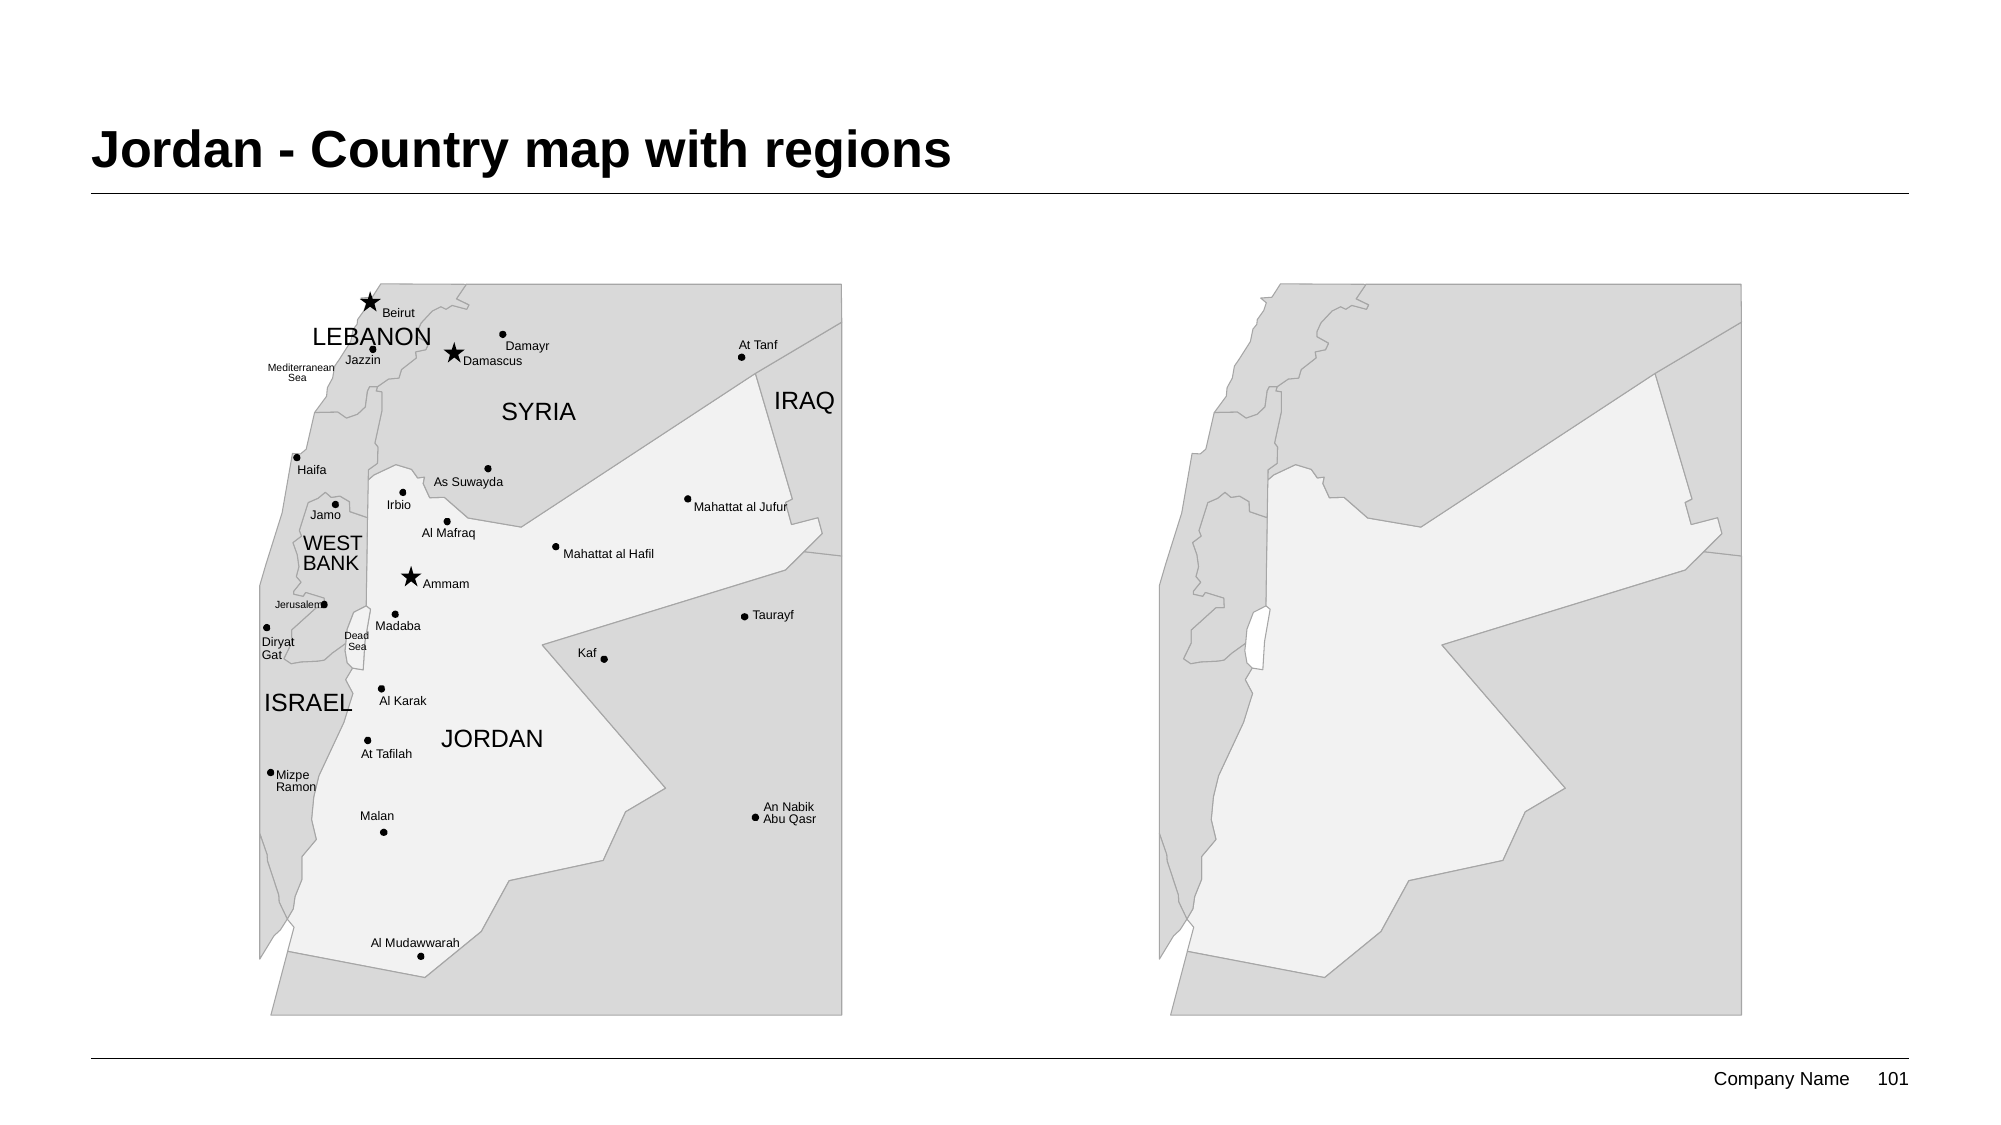

# Jordan - Country map with regions

Beirut
LEBANON

At Tanf
Damayr

Jazzin
Damascus

Mediterranean
Sea

IRAQ
SYRIA

Haifa

As Suwayda

Irbio
Mahattat al Jufur

Jamo

Al Mafraq
WEST

Mahattat al Hafil
BANK

Ammam
Jerusalem

Taurayf

Madaba

Dead
Diryat
Sea
Kaf
Gat

ISRAEL
Al Karak
JORDAN

At Tafilah
Mizpe

Ramon
An Nabik
Malan
Abu Qasr

Al Mudawwarah